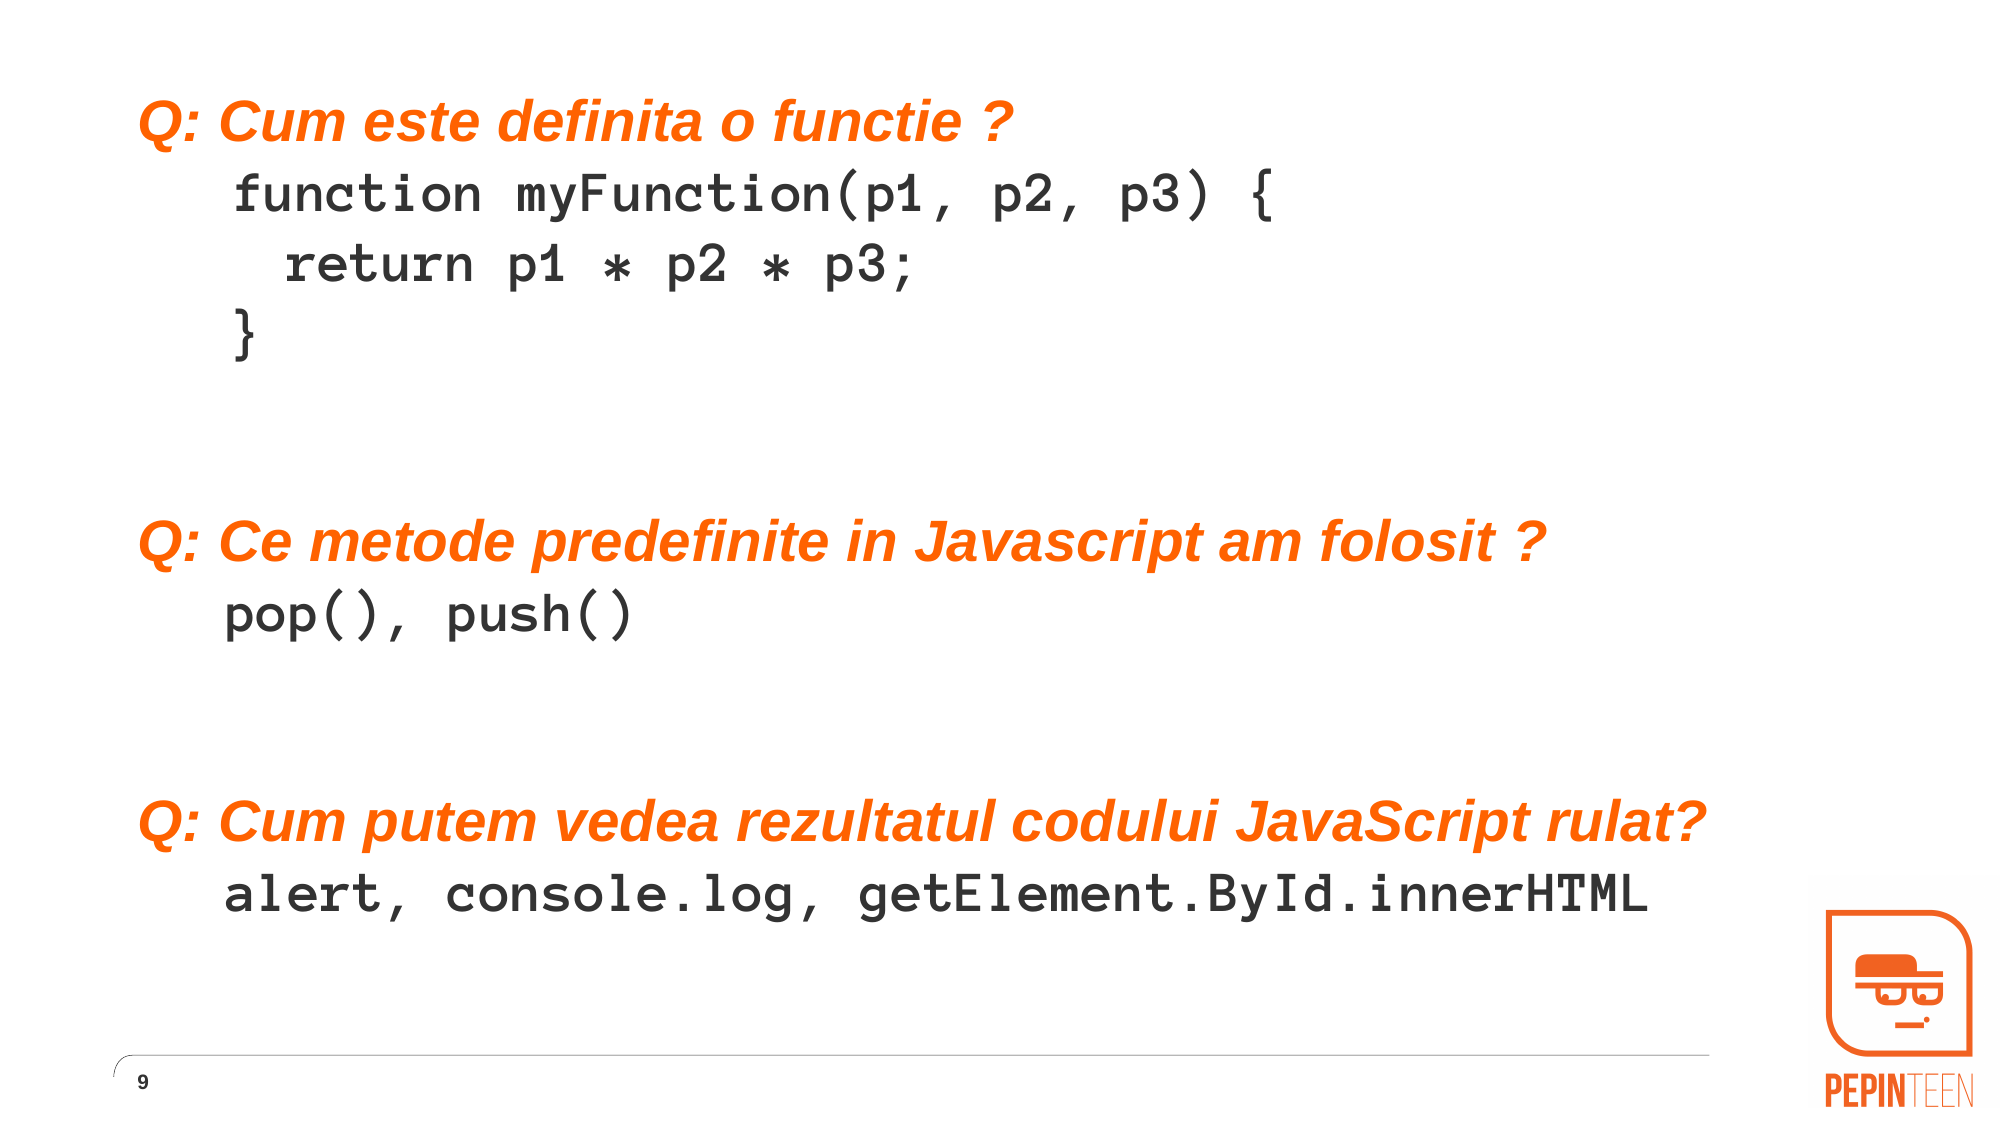

Q: Cum este definita o functie ?
   function myFunction(p1, p2, p3) {
	return p1 * p2 * p3;
   }

Q: Ce metode predefinite in Javascript am folosit ?
pop(), push()

Q: Cum putem vedea rezultatul codului JavaScript rulat?
alert, console.log, getElement.ById.innerHTML

9